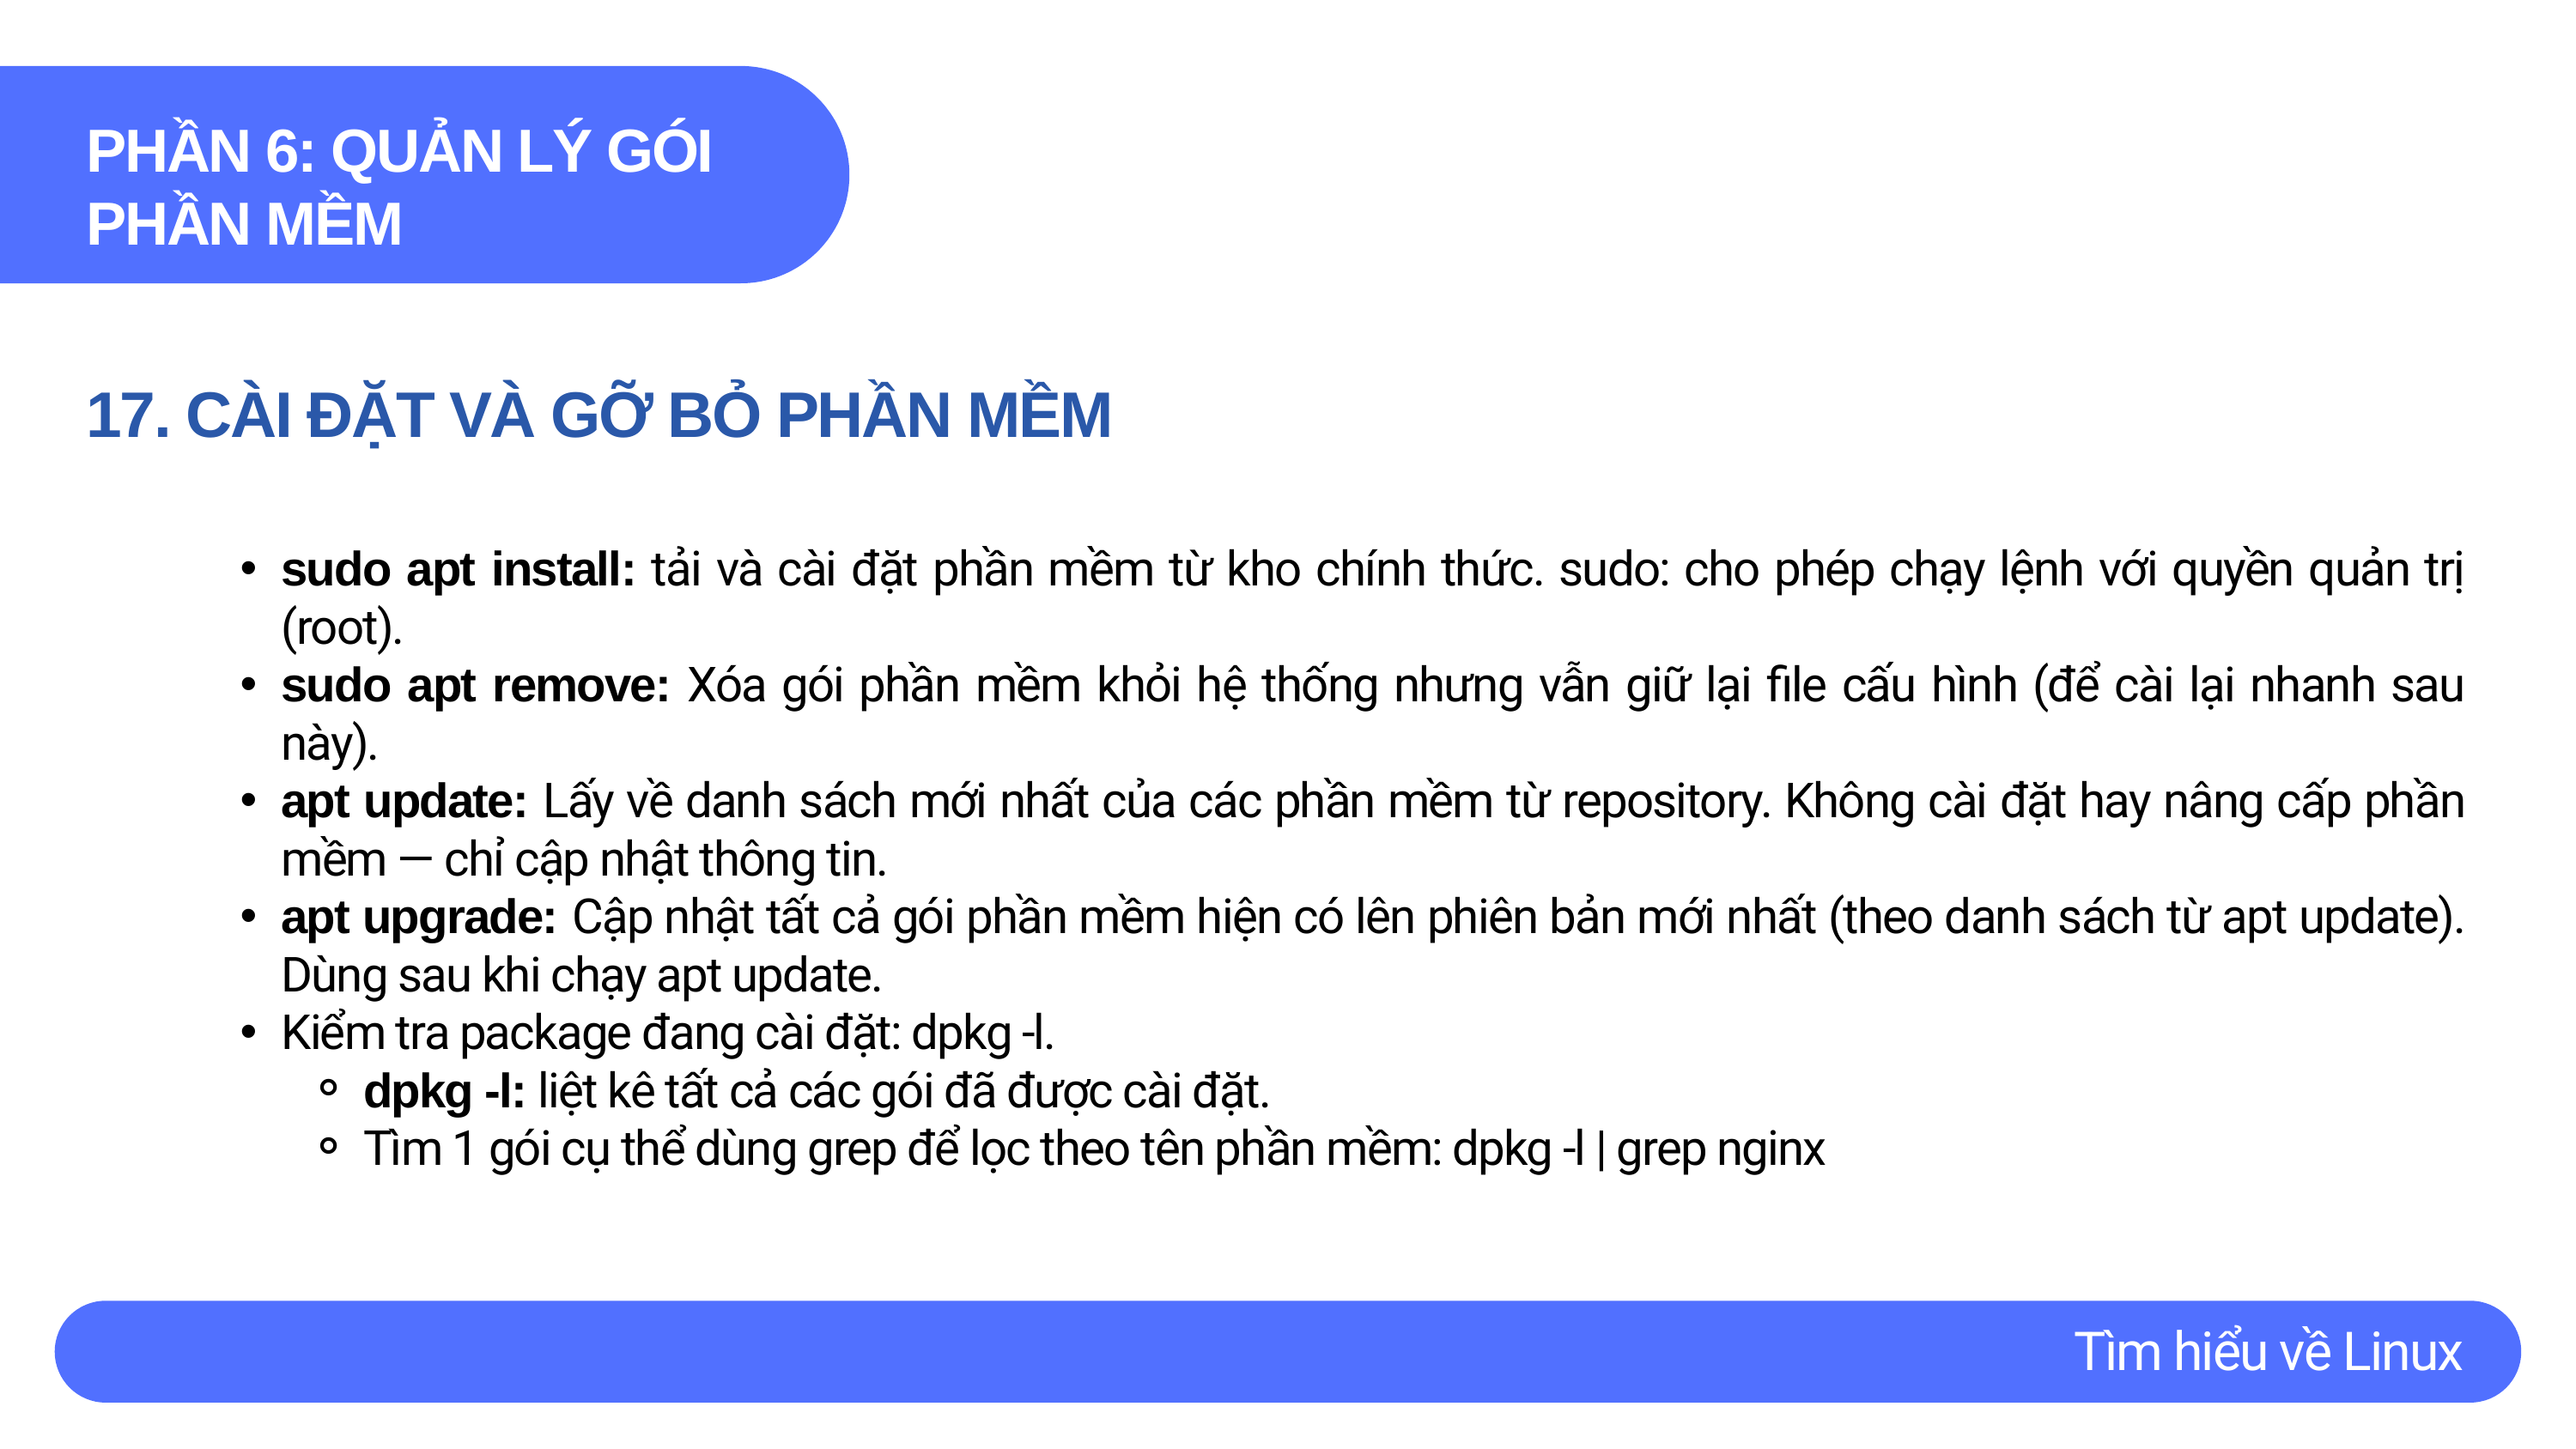

PHẦN 6: QUẢN LÝ GÓI PHẦN MỀM

17. CÀI ĐẶT VÀ GỠ BỎ PHẦN MỀM
sudo apt install: tải và cài đặt phần mềm từ kho chính thức. sudo: cho phép chạy lệnh với quyền quản trị (root).
sudo apt remove: Xóa gói phần mềm khỏi hệ thống nhưng vẫn giữ lại file cấu hình (để cài lại nhanh sau này).
apt update: Lấy về danh sách mới nhất của các phần mềm từ repository. Không cài đặt hay nâng cấp phần mềm — chỉ cập nhật thông tin.
apt upgrade: Cập nhật tất cả gói phần mềm hiện có lên phiên bản mới nhất (theo danh sách từ apt update). Dùng sau khi chạy apt update.
Kiểm tra package đang cài đặt: dpkg -l.
dpkg -l: liệt kê tất cả các gói đã được cài đặt.
Tìm 1 gói cụ thể dùng grep để lọc theo tên phần mềm: dpkg -l | grep nginx

Tìm hiểu về Linux